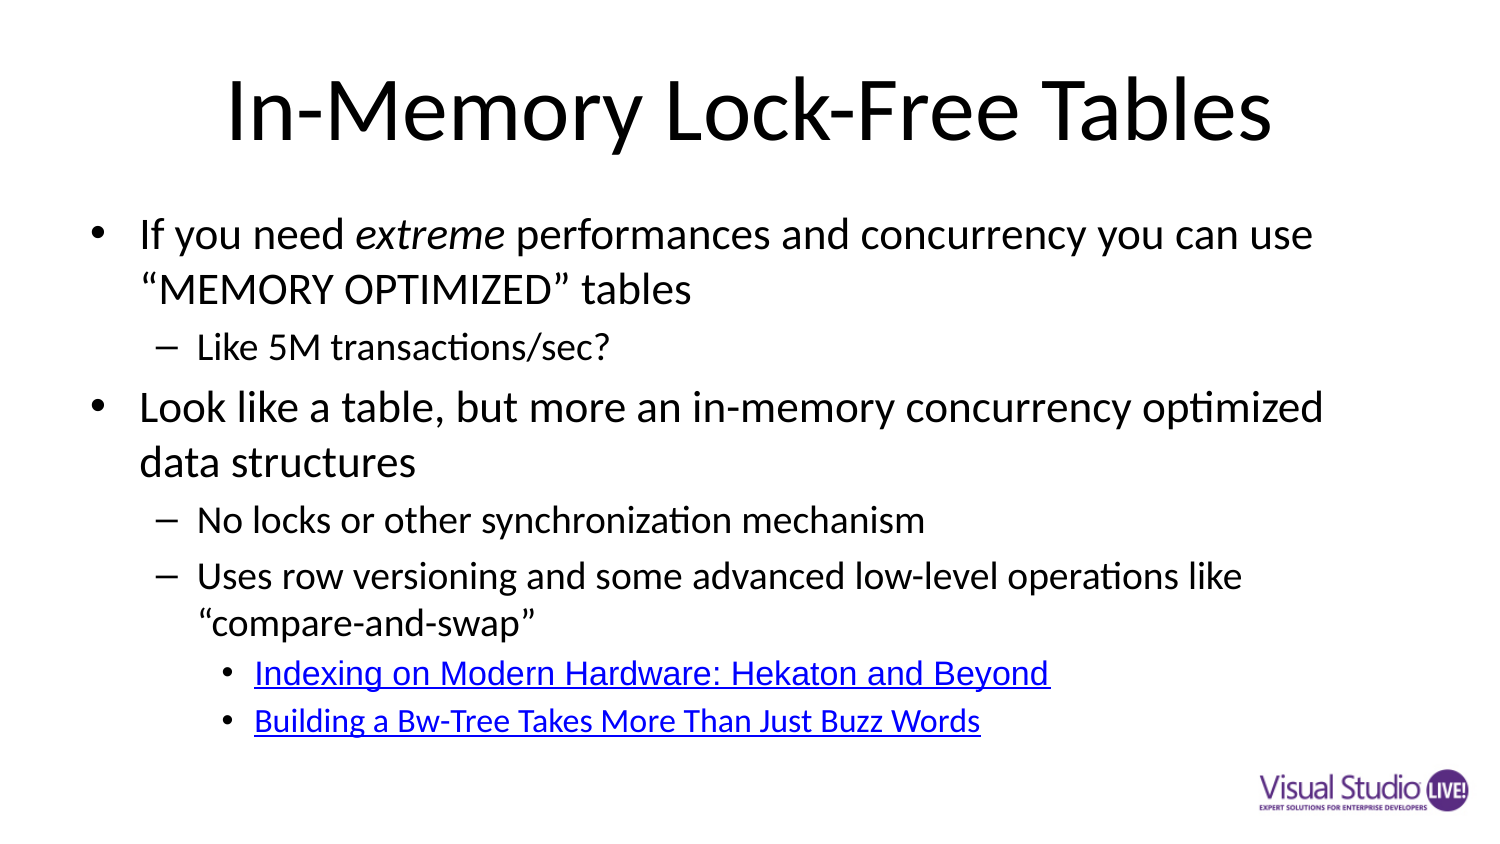

# In-Memory Lock-Free Tables
If you need extreme performances and concurrency you can use “MEMORY OPTIMIZED” tables
Like 5M transactions/sec?
Look like a table, but more an in-memory concurrency optimized data structures
No locks or other synchronization mechanism
Uses row versioning and some advanced low-level operations like “compare-and-swap”
Indexing on Modern Hardware: Hekaton and Beyond
Building a Bw-Tree Takes More Than Just Buzz Words